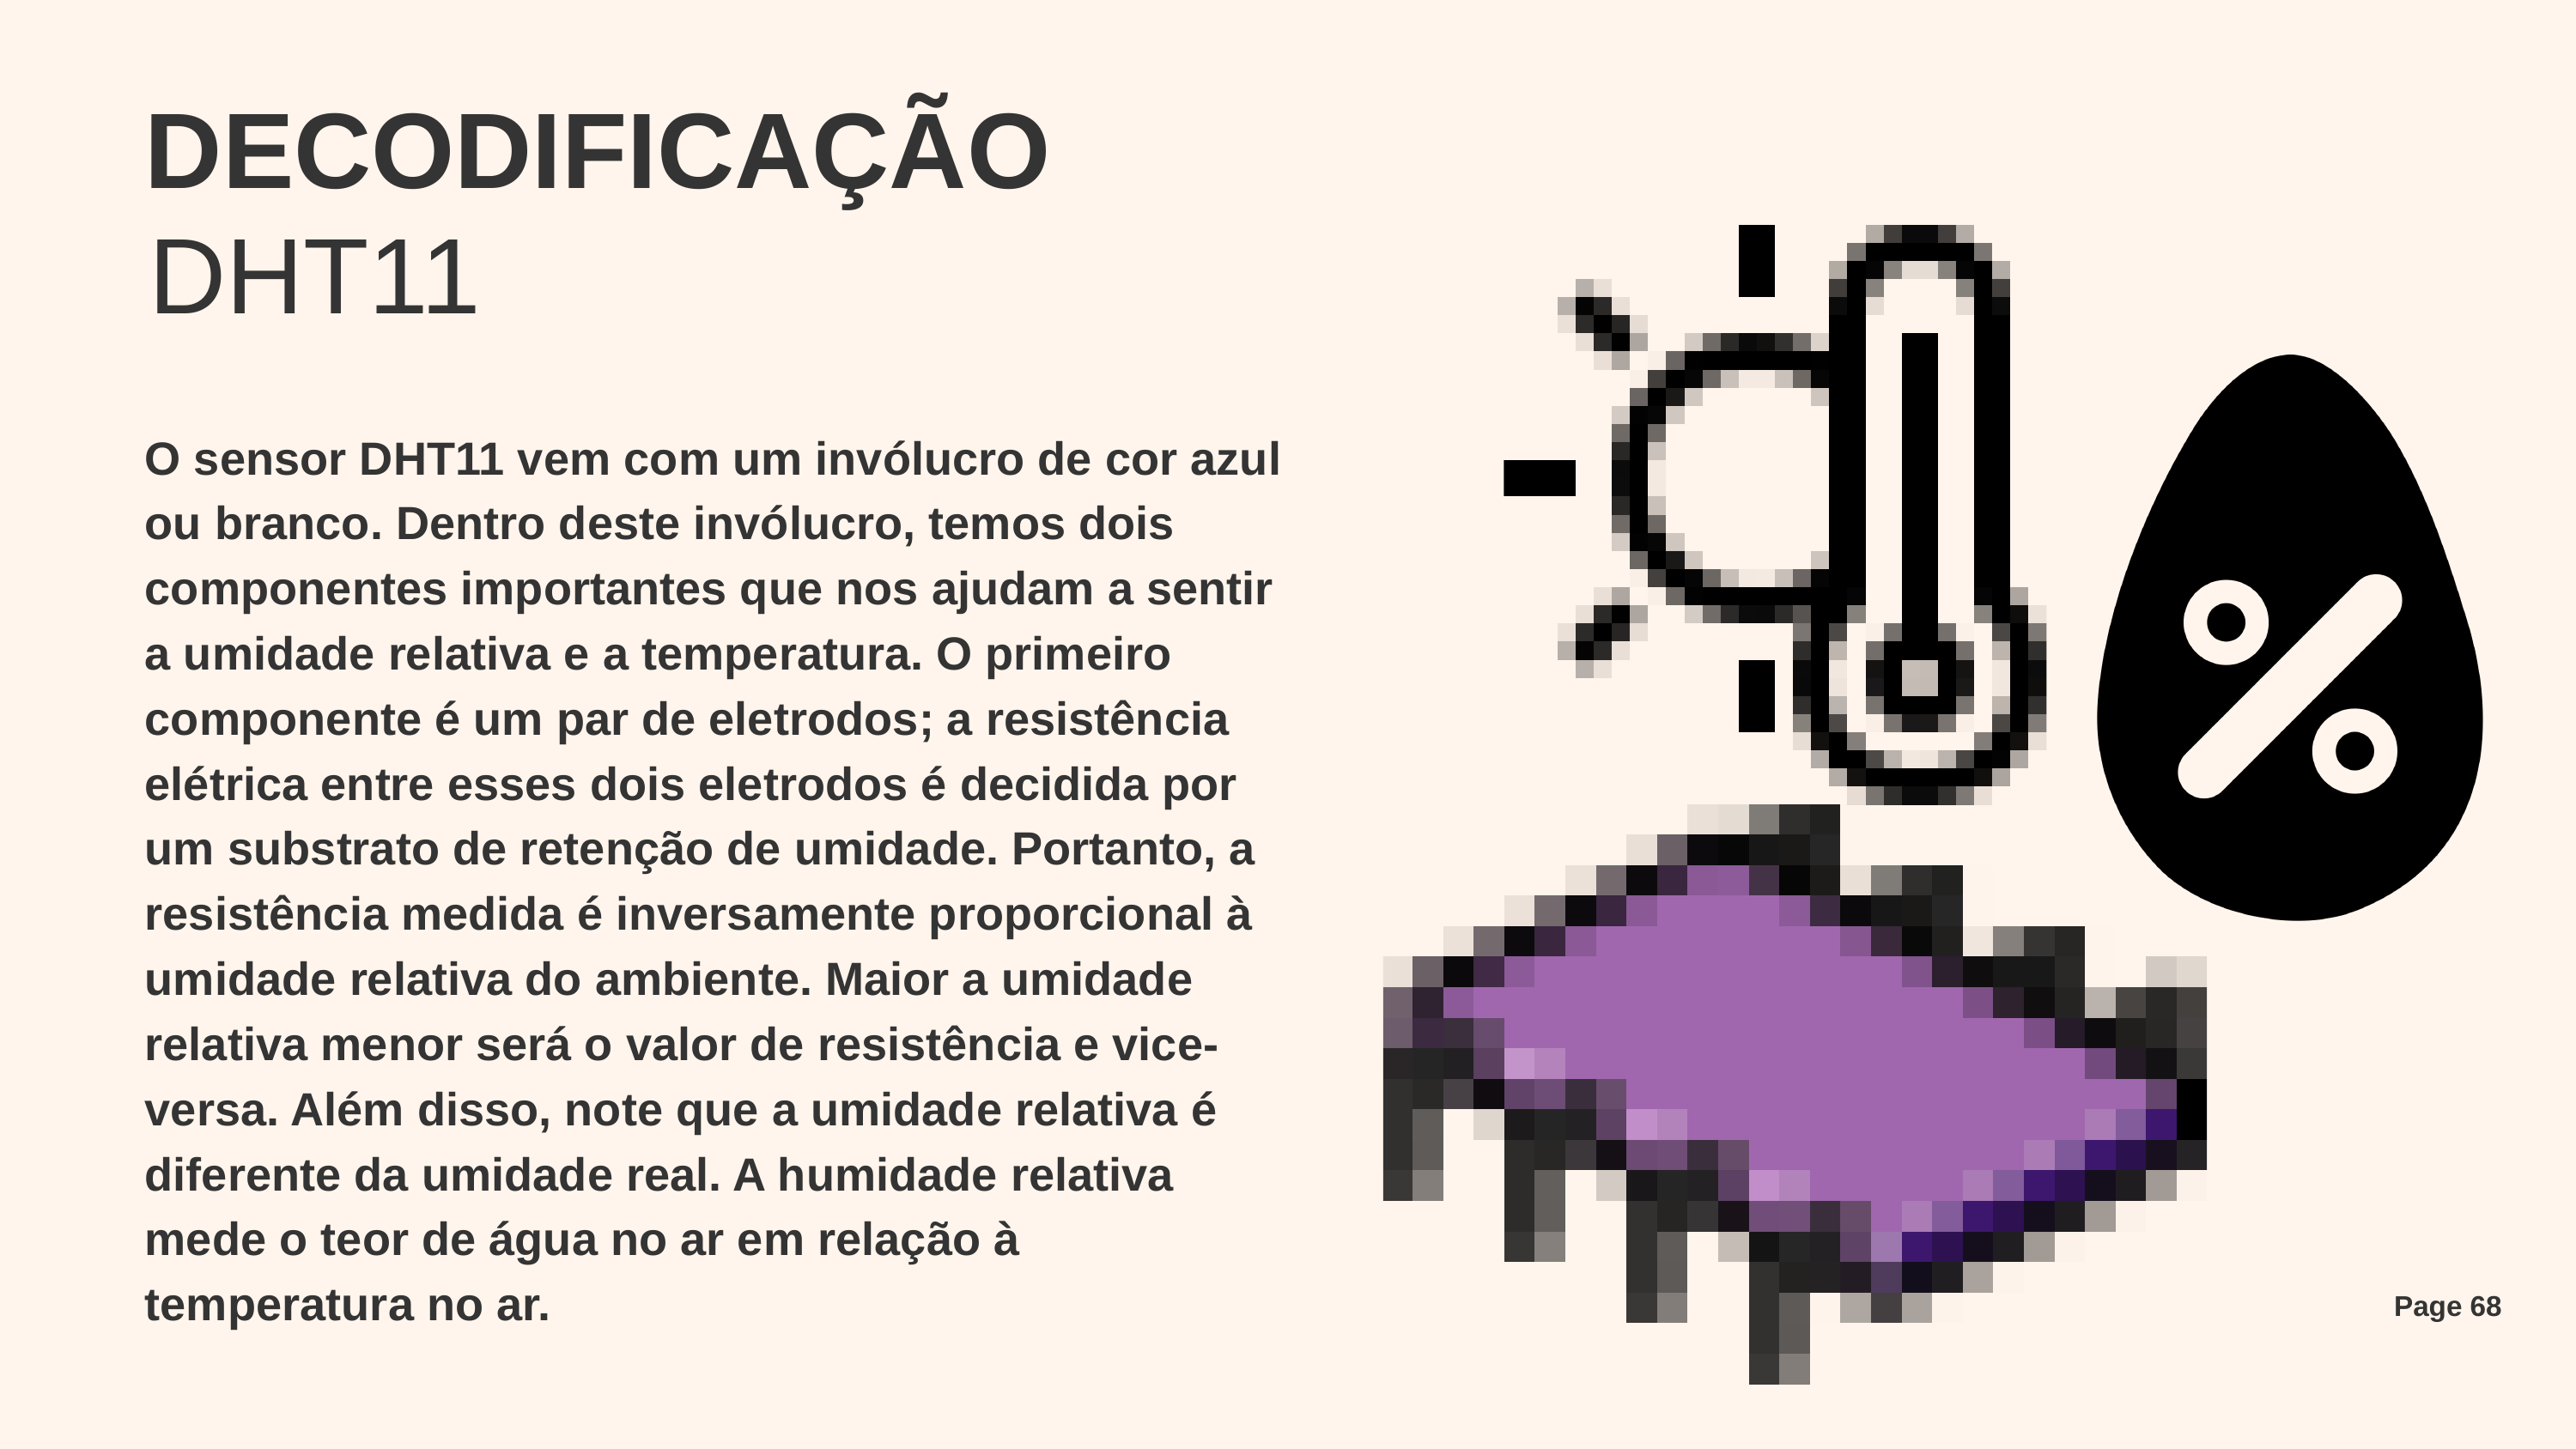

DECODIFICAÇÃO
DHT11

O sensor DHT11 vem com um invólucro de cor azul ou branco. Dentro deste invólucro, temos dois componentes importantes que nos ajudam a sentir a umidade relativa e a temperatura. O primeiro componente é um par de eletrodos; a resistência elétrica entre esses dois eletrodos é decidida por um substrato de retenção de umidade. Portanto, a resistência medida é inversamente proporcional à umidade relativa do ambiente. Maior a umidade relativa menor será o valor de resistência e vice-versa. Além disso, note que a umidade relativa é diferente da umidade real. A humidade relativa mede o teor de água no ar em relação à temperatura no ar.

Page 68